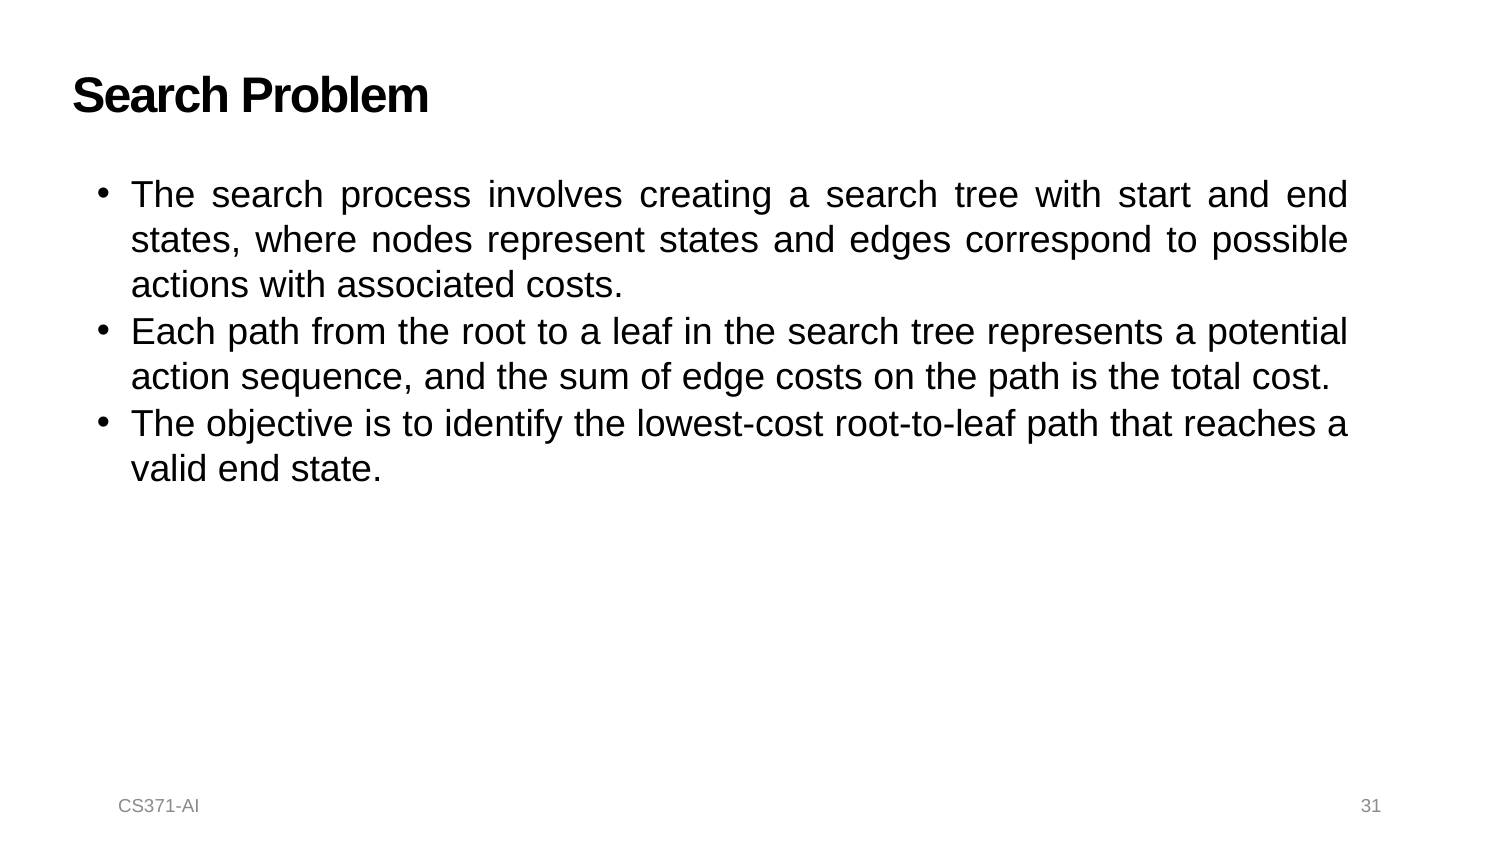

Search Problem
The search process involves creating a search tree with start and end states, where nodes represent states and edges correspond to possible actions with associated costs.
Each path from the root to a leaf in the search tree represents a potential action sequence, and the sum of edge costs on the path is the total cost.
The objective is to identify the lowest-cost root-to-leaf path that reaches a valid end state.
CS371-AI
31